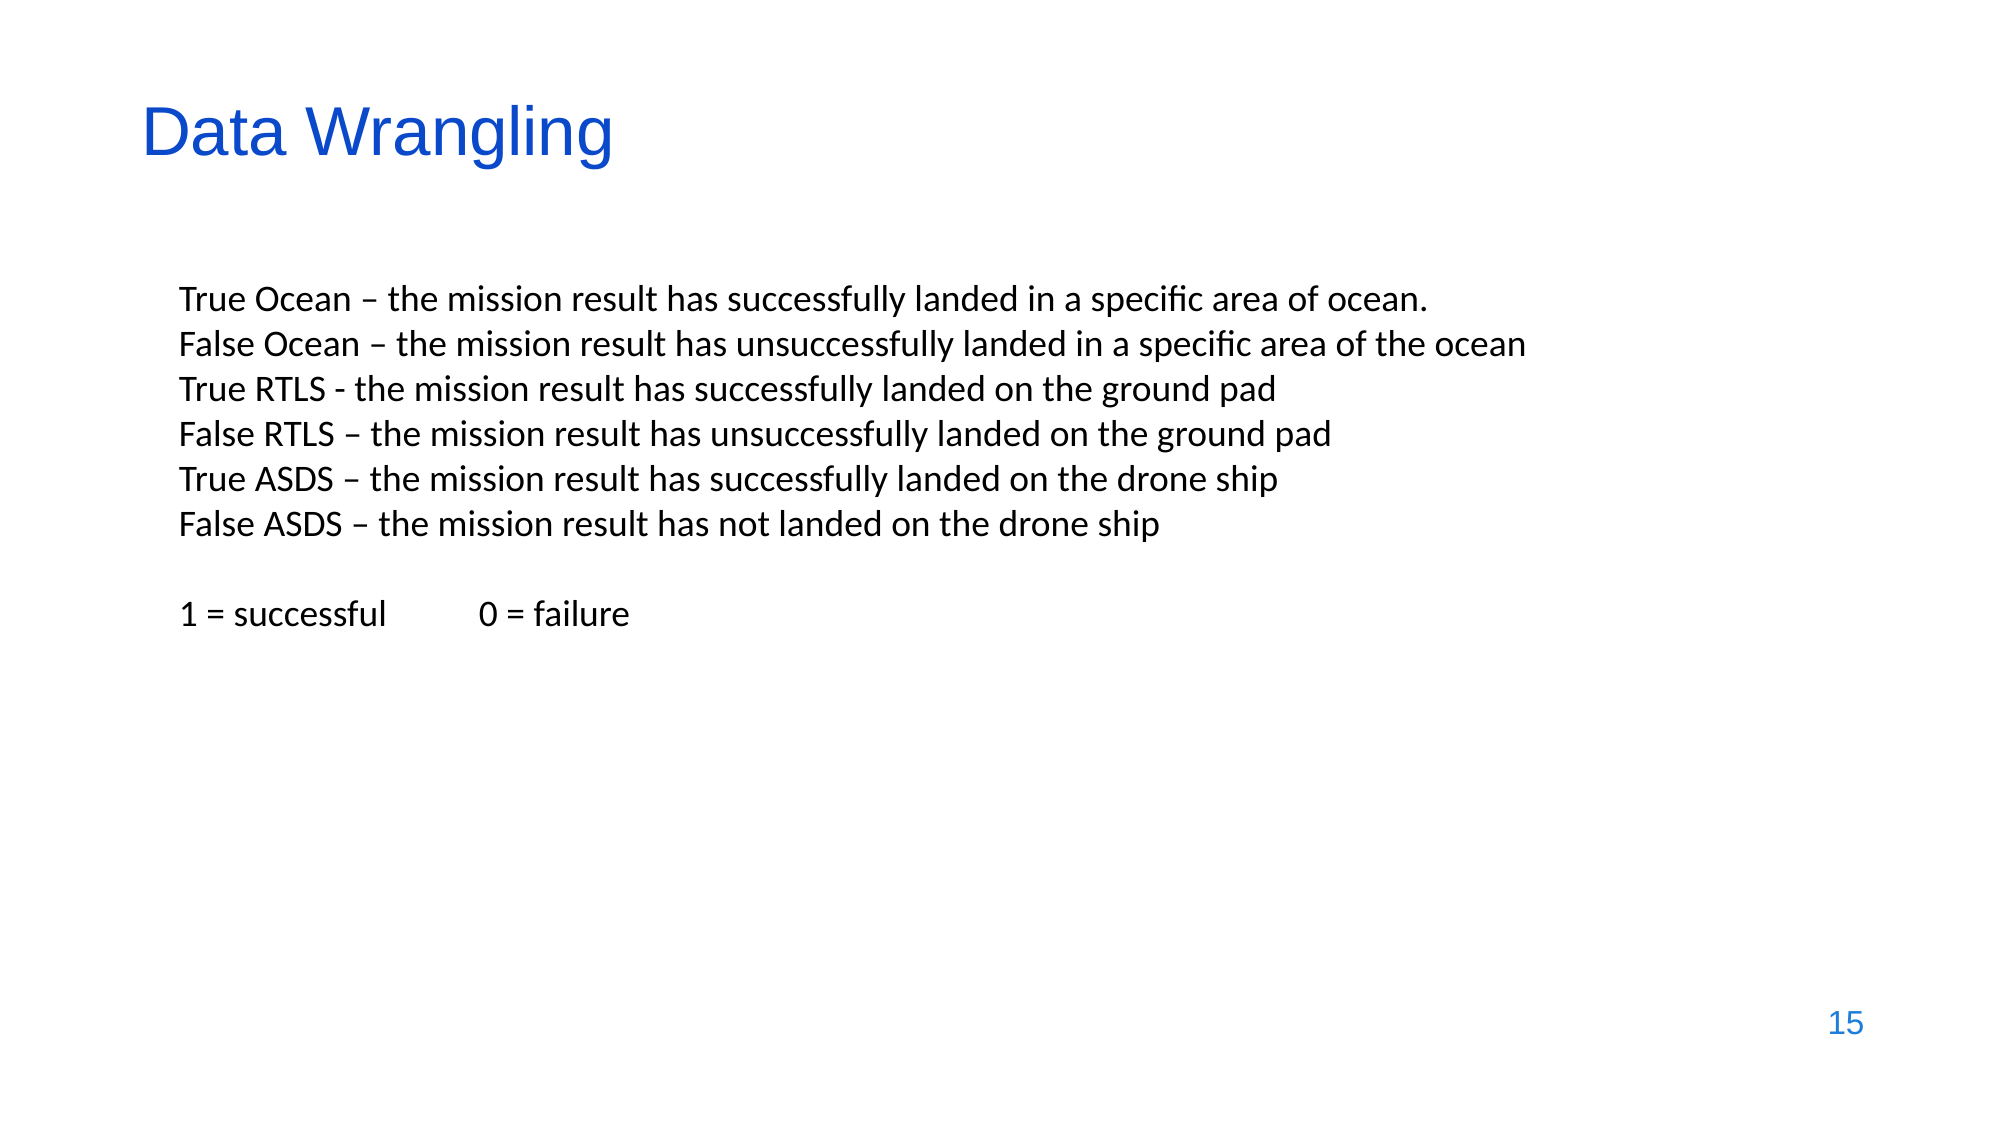

Data Wrangling
True Ocean – the mission result has successfully landed in a specific area of ocean.
False Ocean – the mission result has unsuccessfully landed in a specific area of the ocean
True RTLS - the mission result has successfully landed on the ground pad
False RTLS – the mission result has unsuccessfully landed on the ground pad
True ASDS – the mission result has successfully landed on the drone ship
False ASDS – the mission result has not landed on the drone ship

1 = successful	0 = failure

15